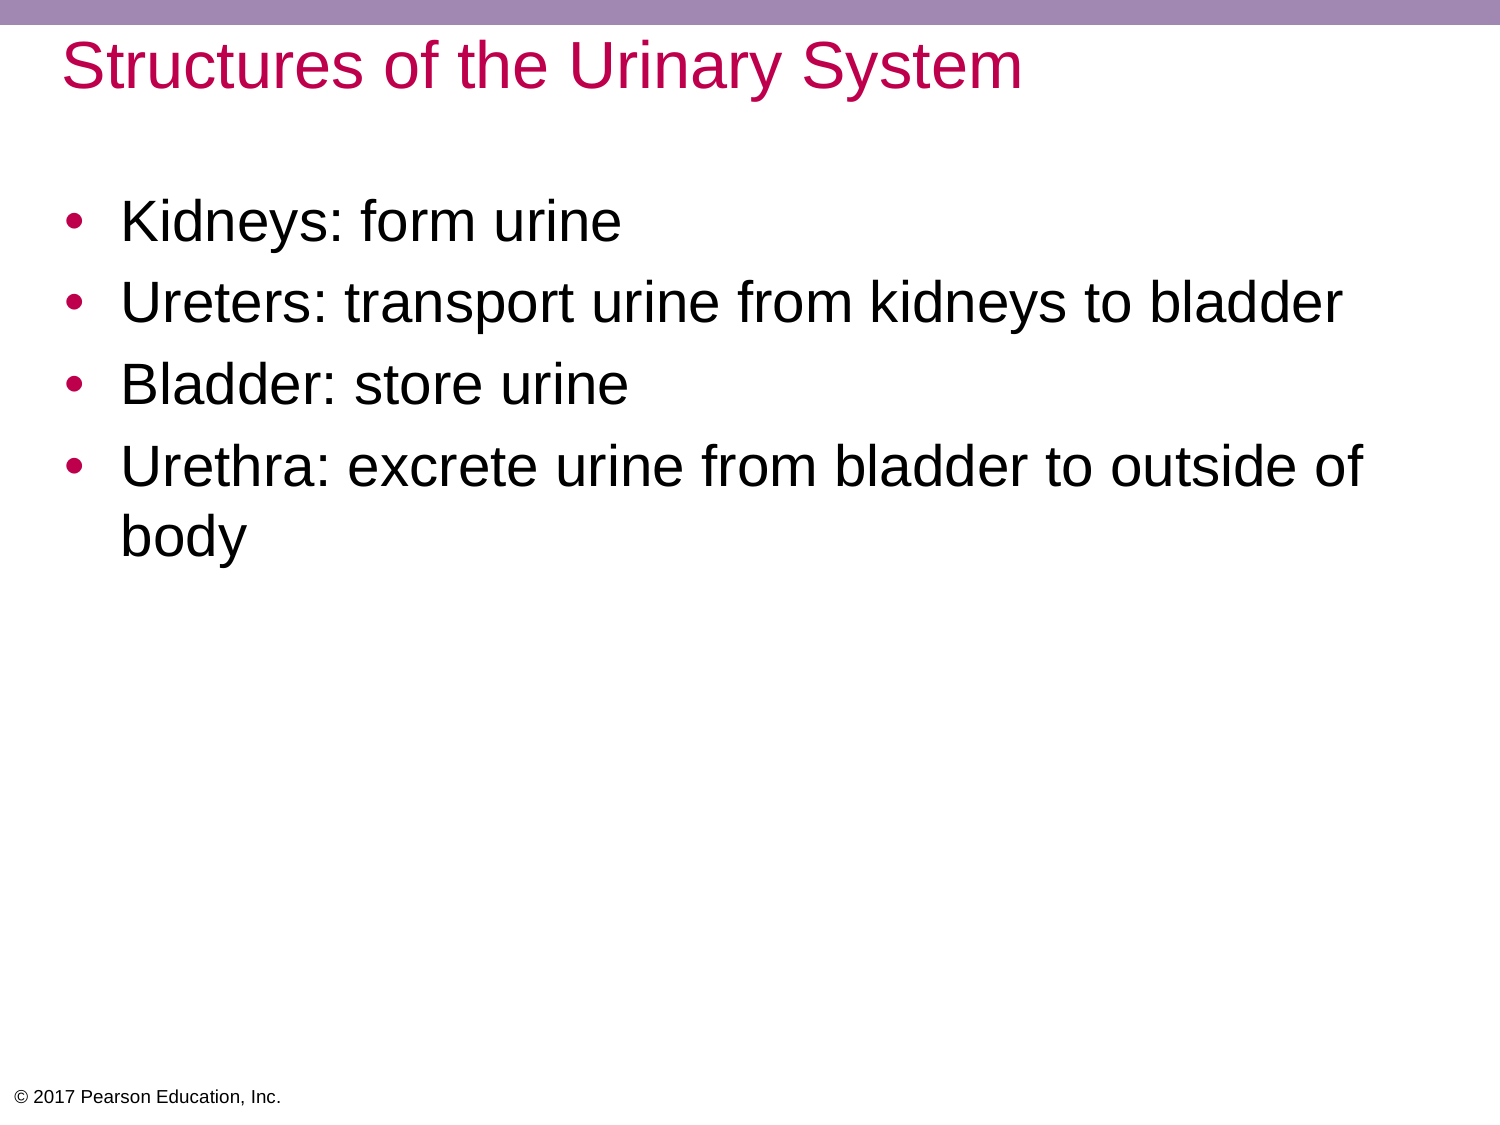

# Structures of the Urinary System
Kidneys: form urine
Ureters: transport urine from kidneys to bladder
Bladder: store urine
Urethra: excrete urine from bladder to outside of body